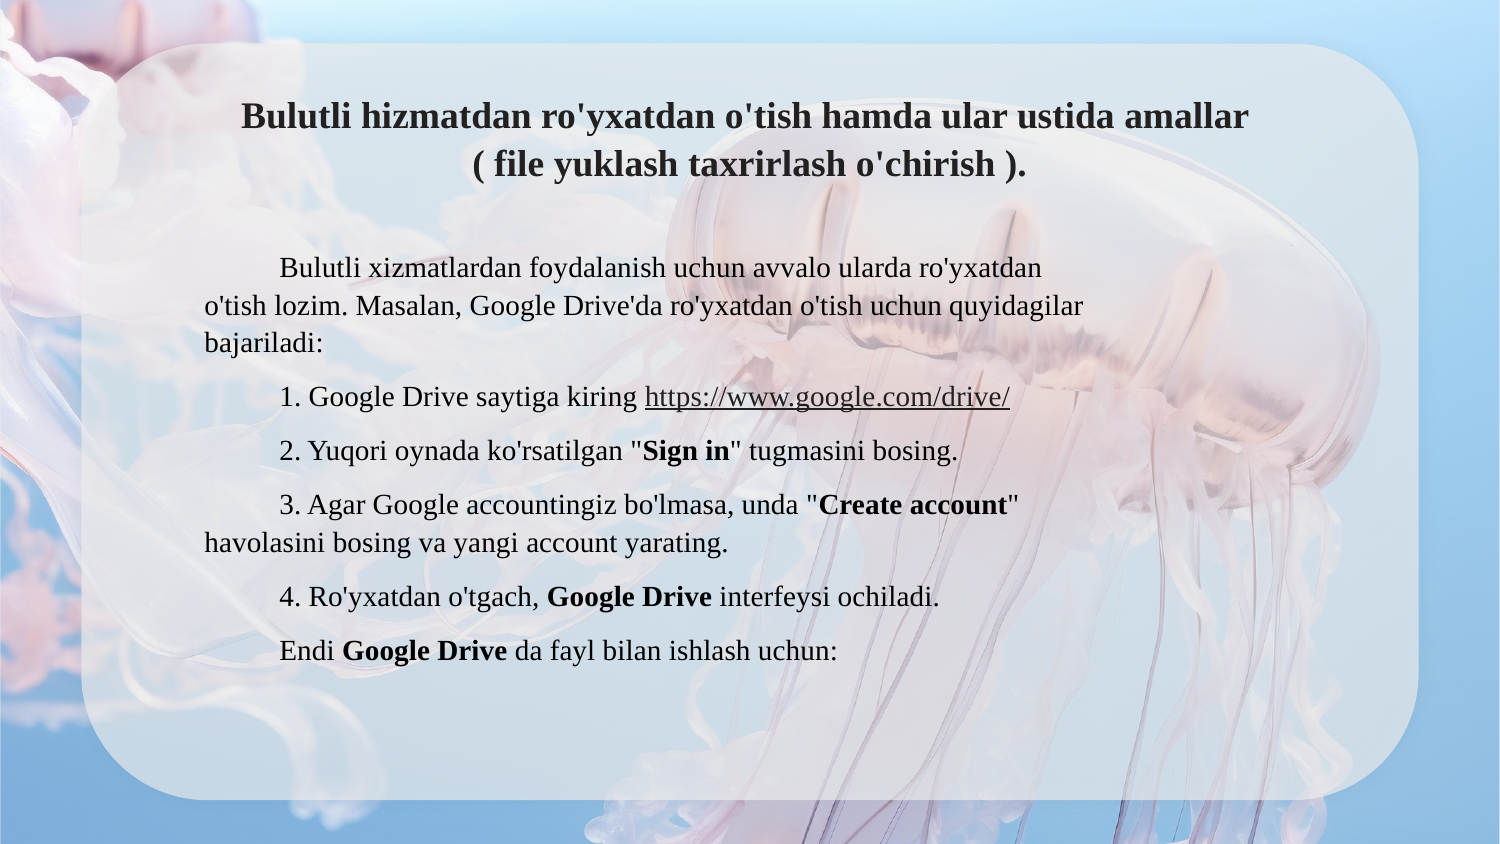

# Bulutli hizmatdan ro'yxatdan o'tish hamda ular ustida amallar ( file yuklash taxrirlash o'chirish ).
Bulutli xizmatlardan foydalanish uchun avvalo ularda ro'yxatdan o'tish lozim. Masalan, Google Drive'da ro'yxatdan o'tish uchun quyidagilar bajariladi:
1. Google Drive saytiga kiring https://www.google.com/drive/
2. Yuqori oynada ko'rsatilgan "Sign in" tugmasini bosing.
3. Agar Google accountingiz bo'lmasa, unda "Create account" havolasini bosing va yangi account yarating.
4. Ro'yxatdan o'tgach, Google Drive interfeysi ochiladi.
Endi Google Drive da fayl bilan ishlash uchun: